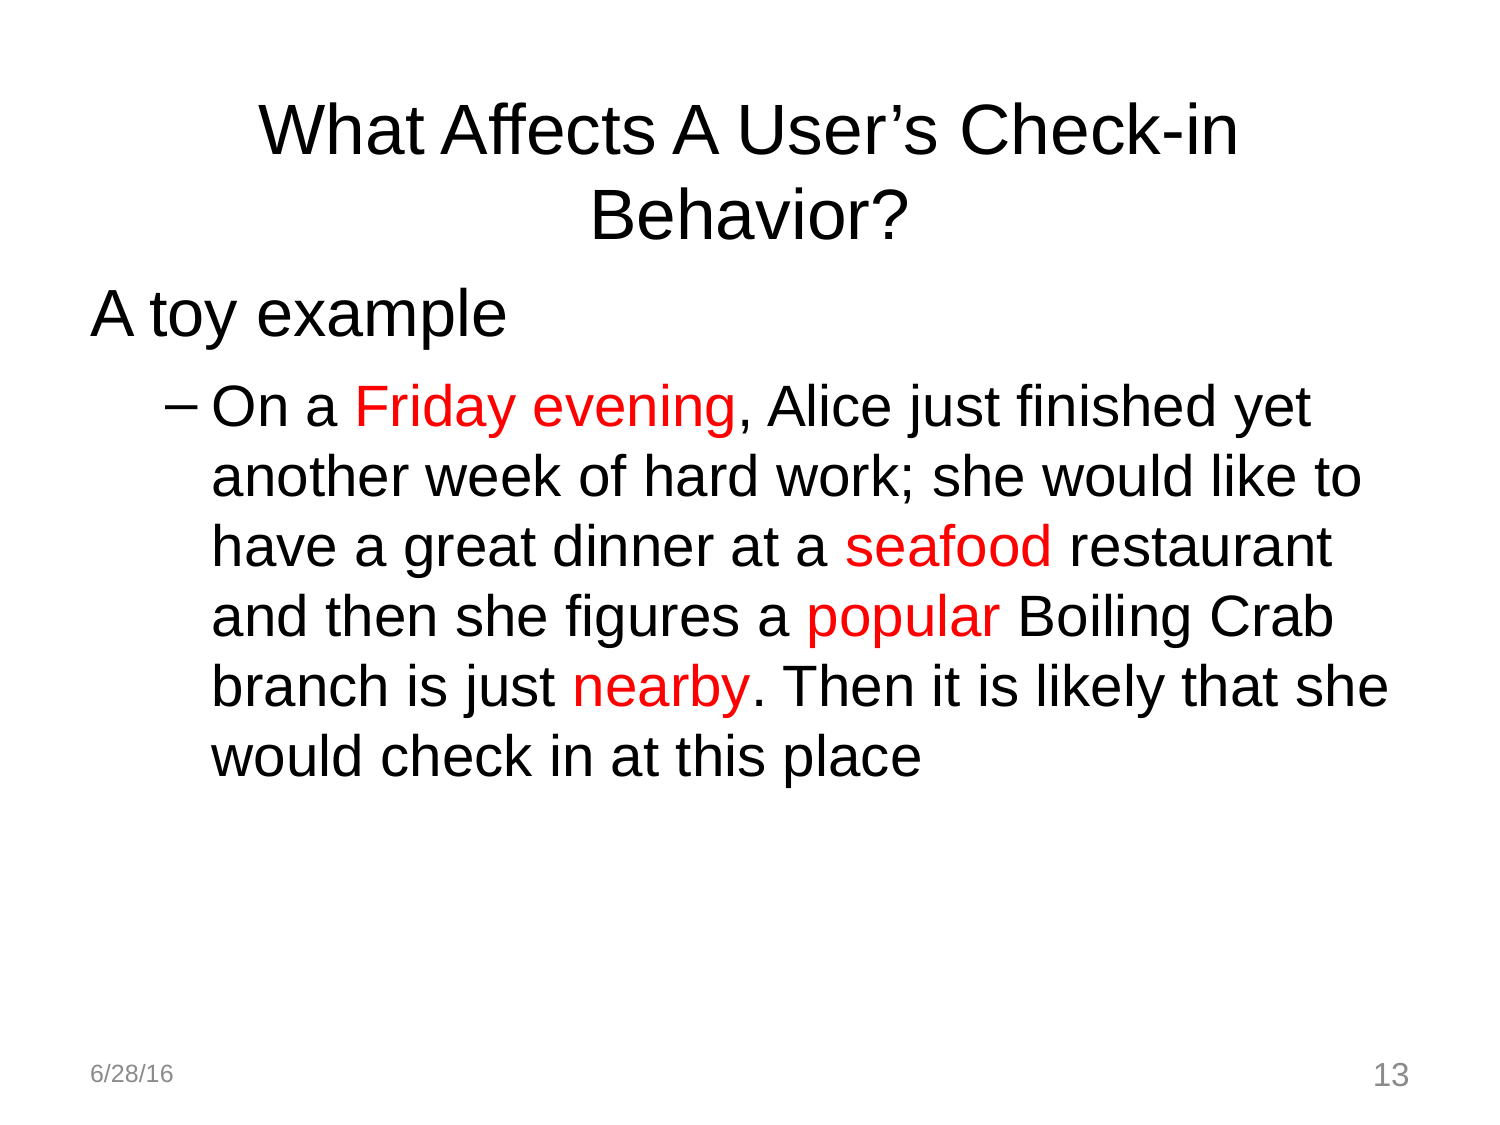

# What Affects A User’s Check-in Behavior?

A toy example
On a Friday evening, Alice just finished yet another week of hard work; she would like to have a great dinner at a seafood restaurant and then she figures a popular Boiling Crab branch is just nearby. Then it is likely that she would check in at this place

6/28/16
13